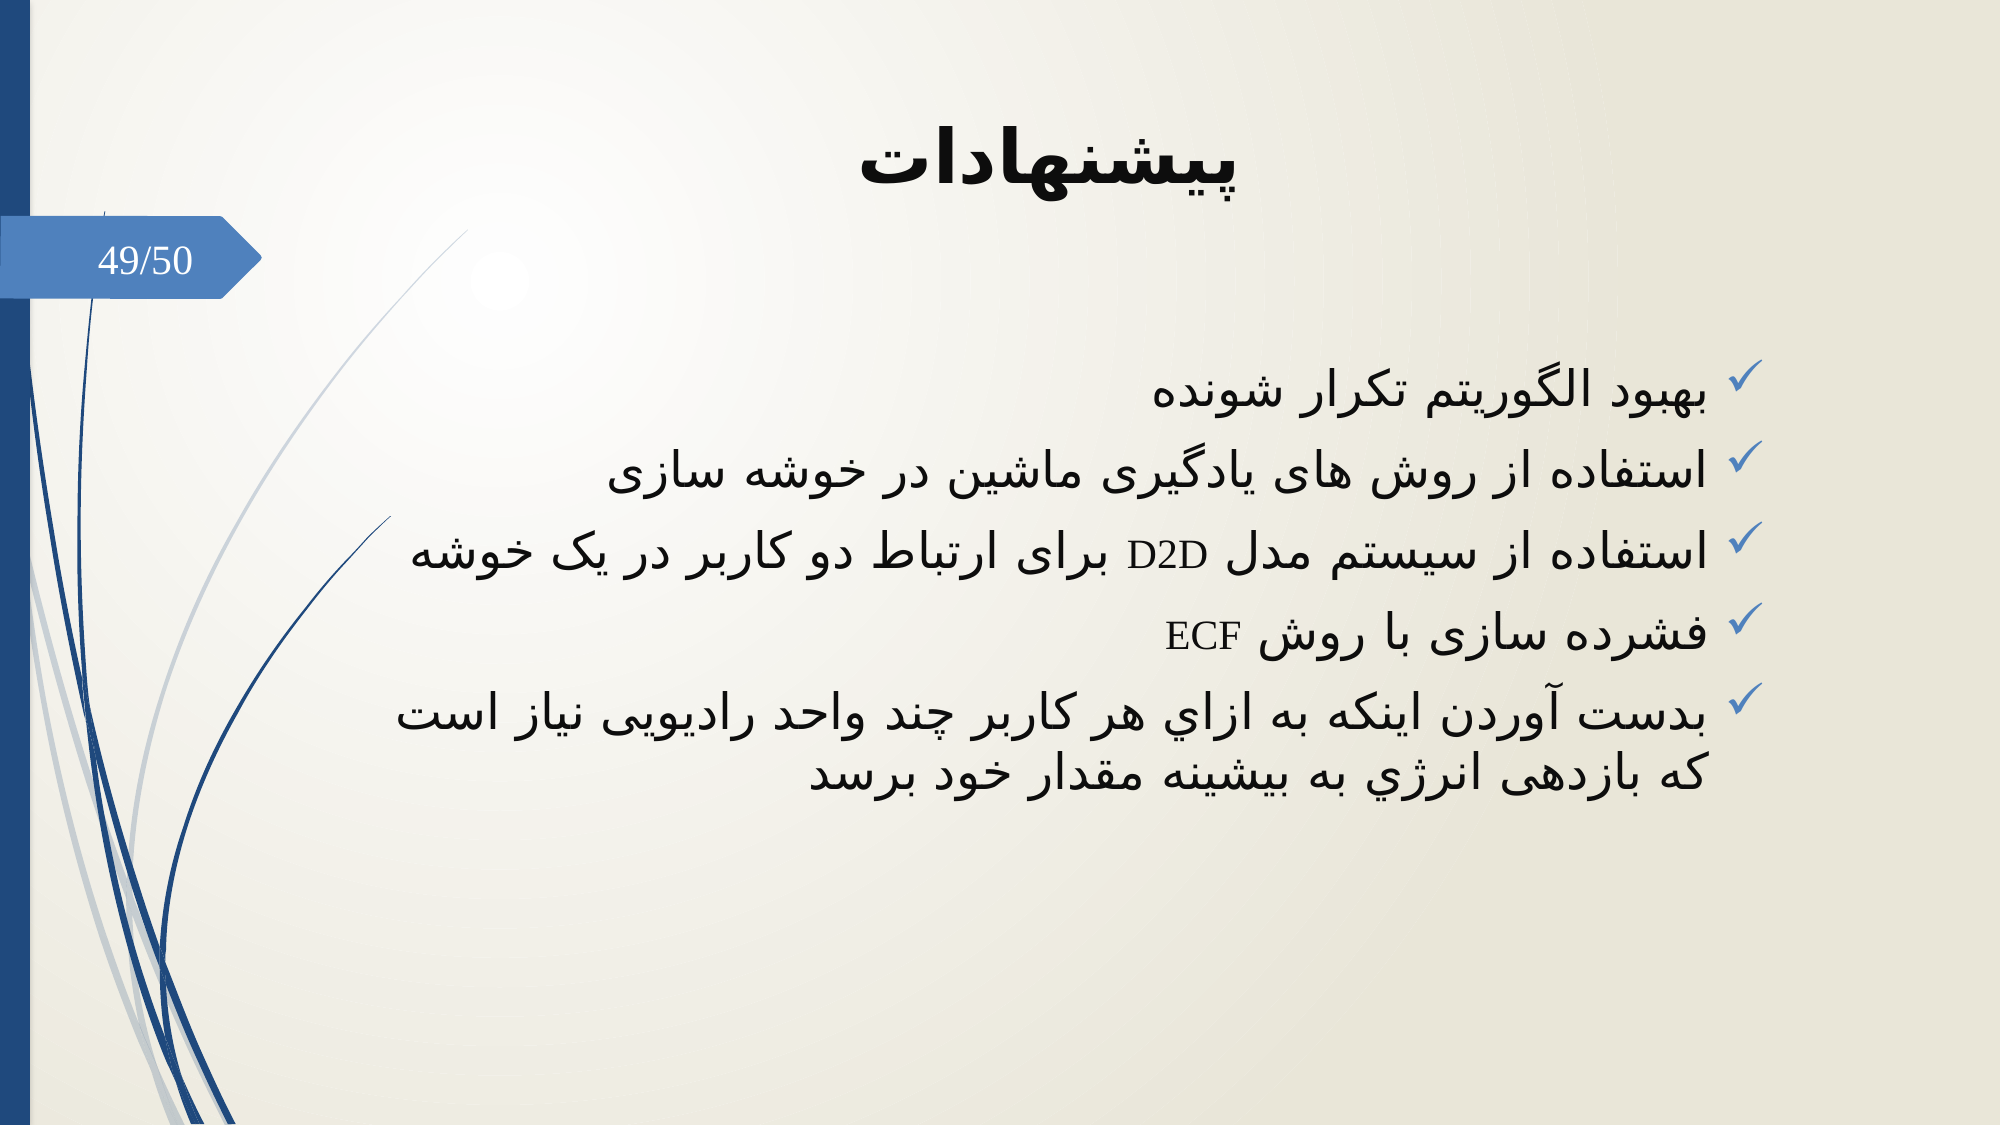

# پیشنهادات
49/50
بهبود الگوریتم تکرار شونده
استفاده از روش های یادگیری ماشین در خوشه سازی
استفاده از سیستم مدل D2D برای ارتباط دو کاربر در یک خوشه
فشرده سازی با روش ECF
بدست آوردن اینکه به ازاي هر کاربر چند واحد رادیویی نیاز است که بازدهی انرژي به بیشینه مقدار خود برسد